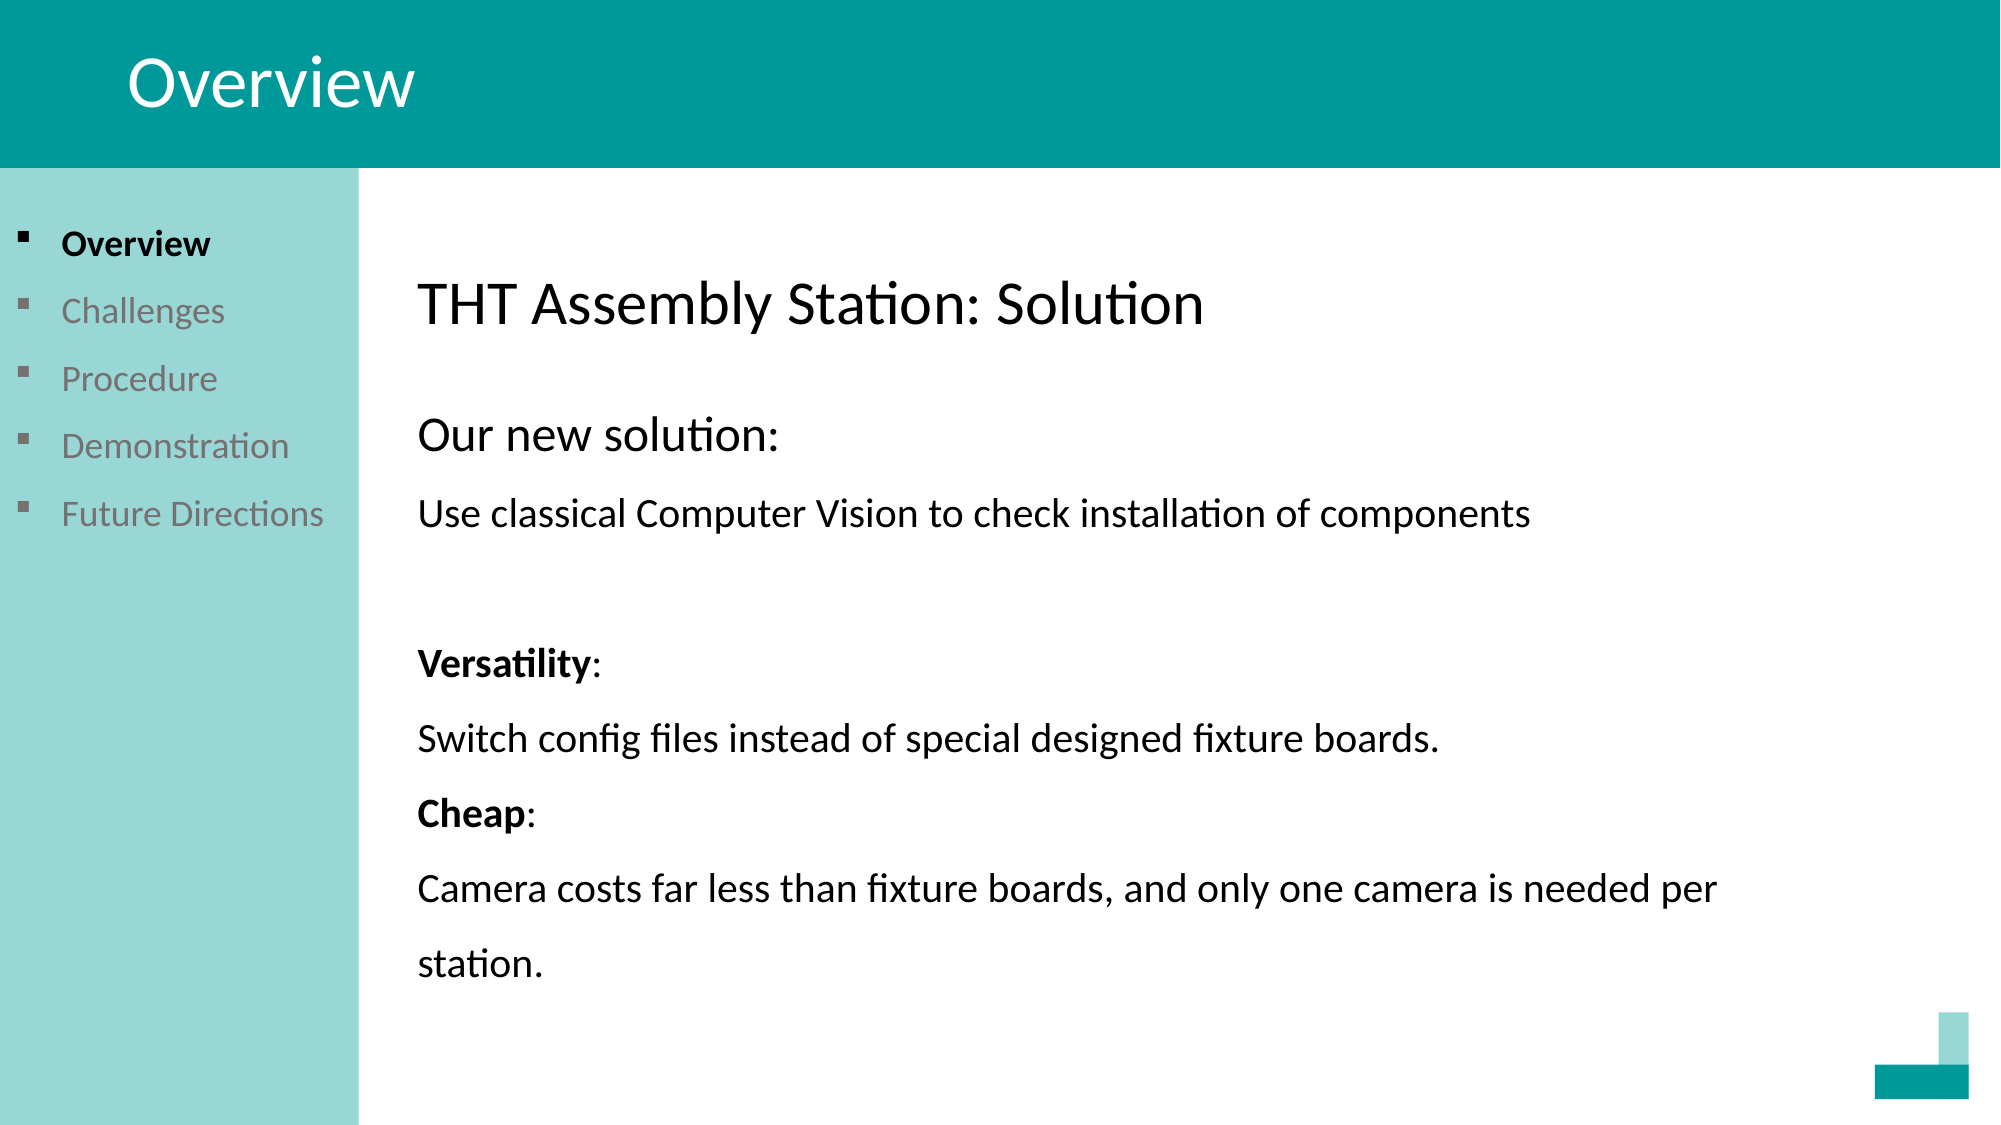

# Overview

Overview
Challenges
Procedure
Demonstration
Future Directions
THT Assembly Station: Solution
Our new solution:
Use classical Computer Vision to check installation of components

Versatility:
Switch config files instead of special designed fixture boards.
Cheap:
Camera costs far less than fixture boards, and only one camera is needed per station.